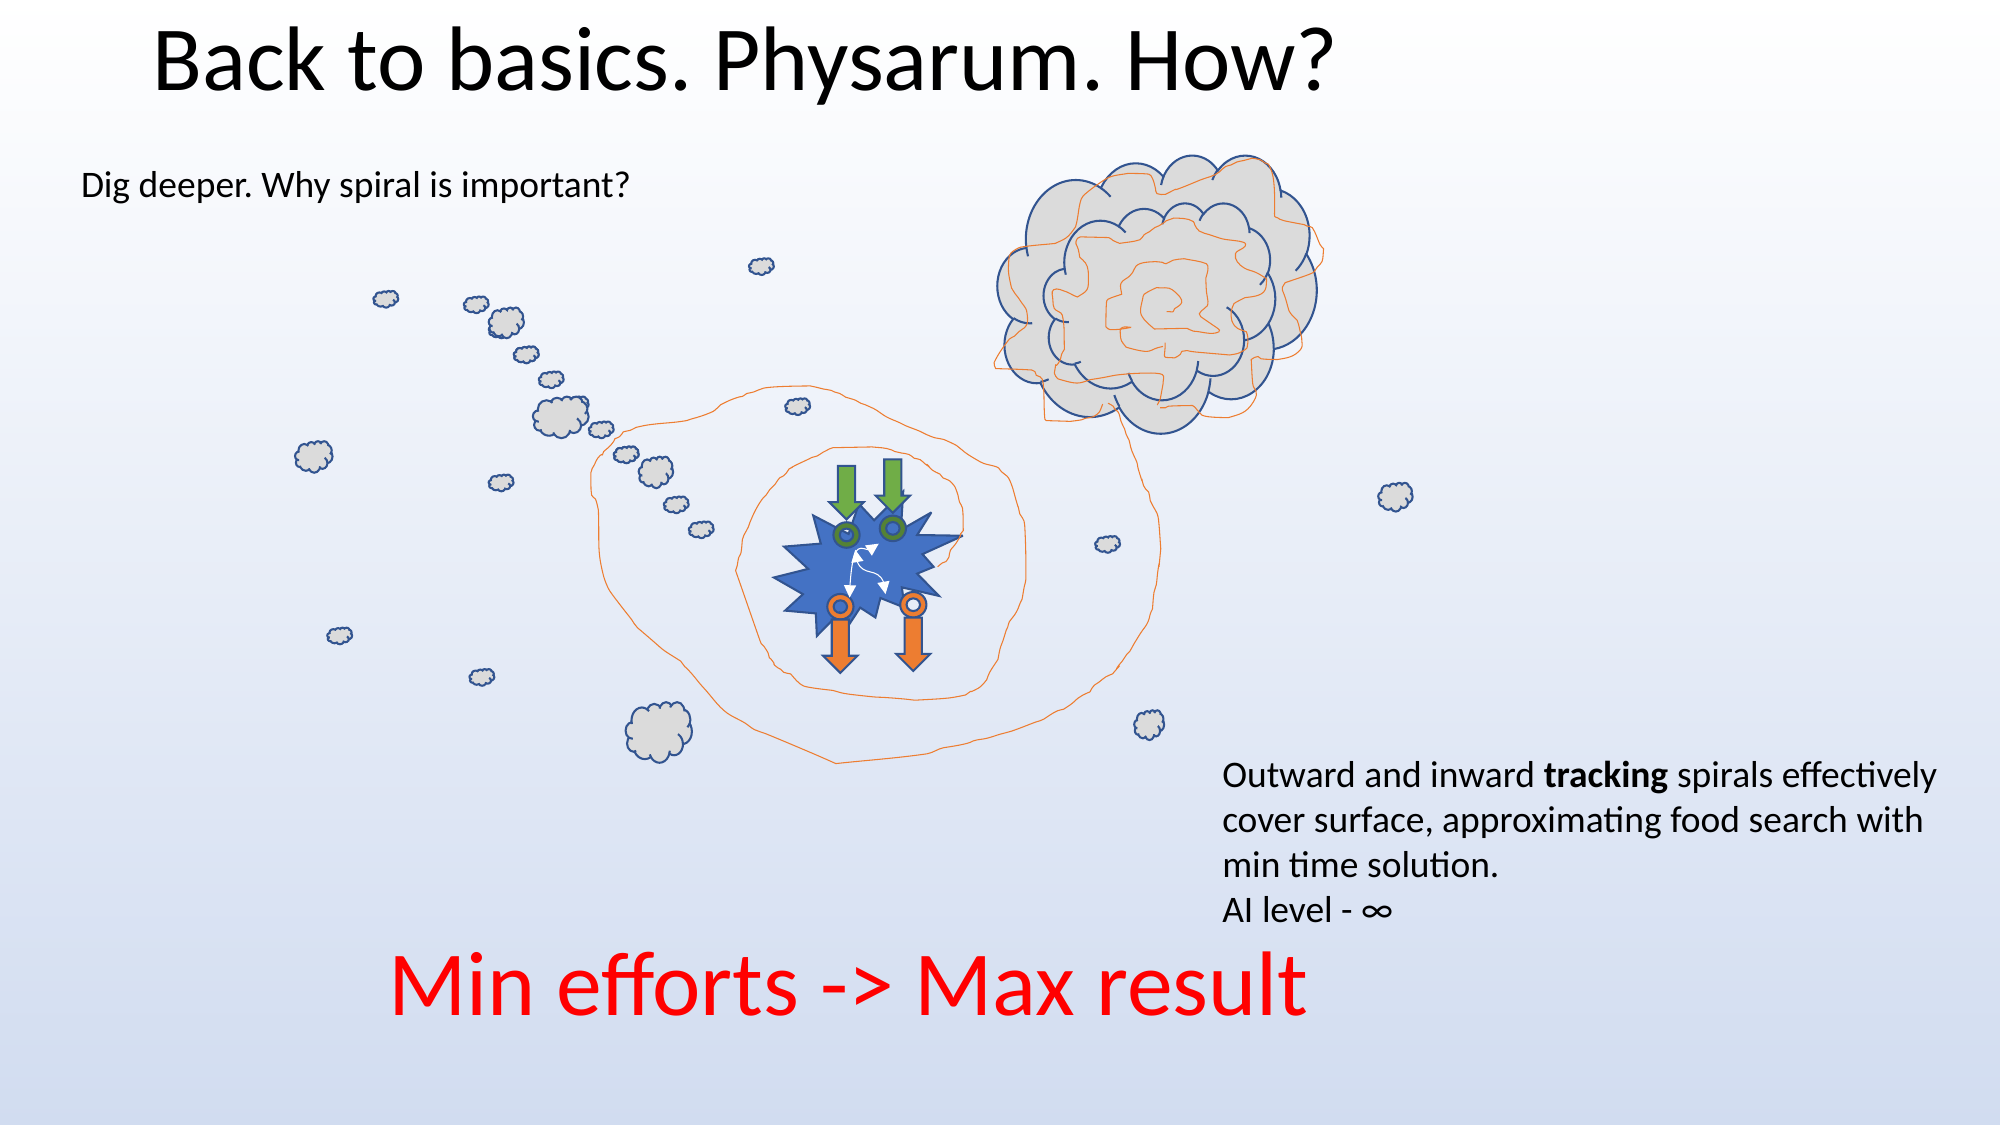

# Back to basics. Physarum. How?

Dig deeper. Why spiral is important?

Outward and inward tracking spirals effectively cover surface, approximating food search with min time solution.
AI level - ∞
Min efforts -> Max result